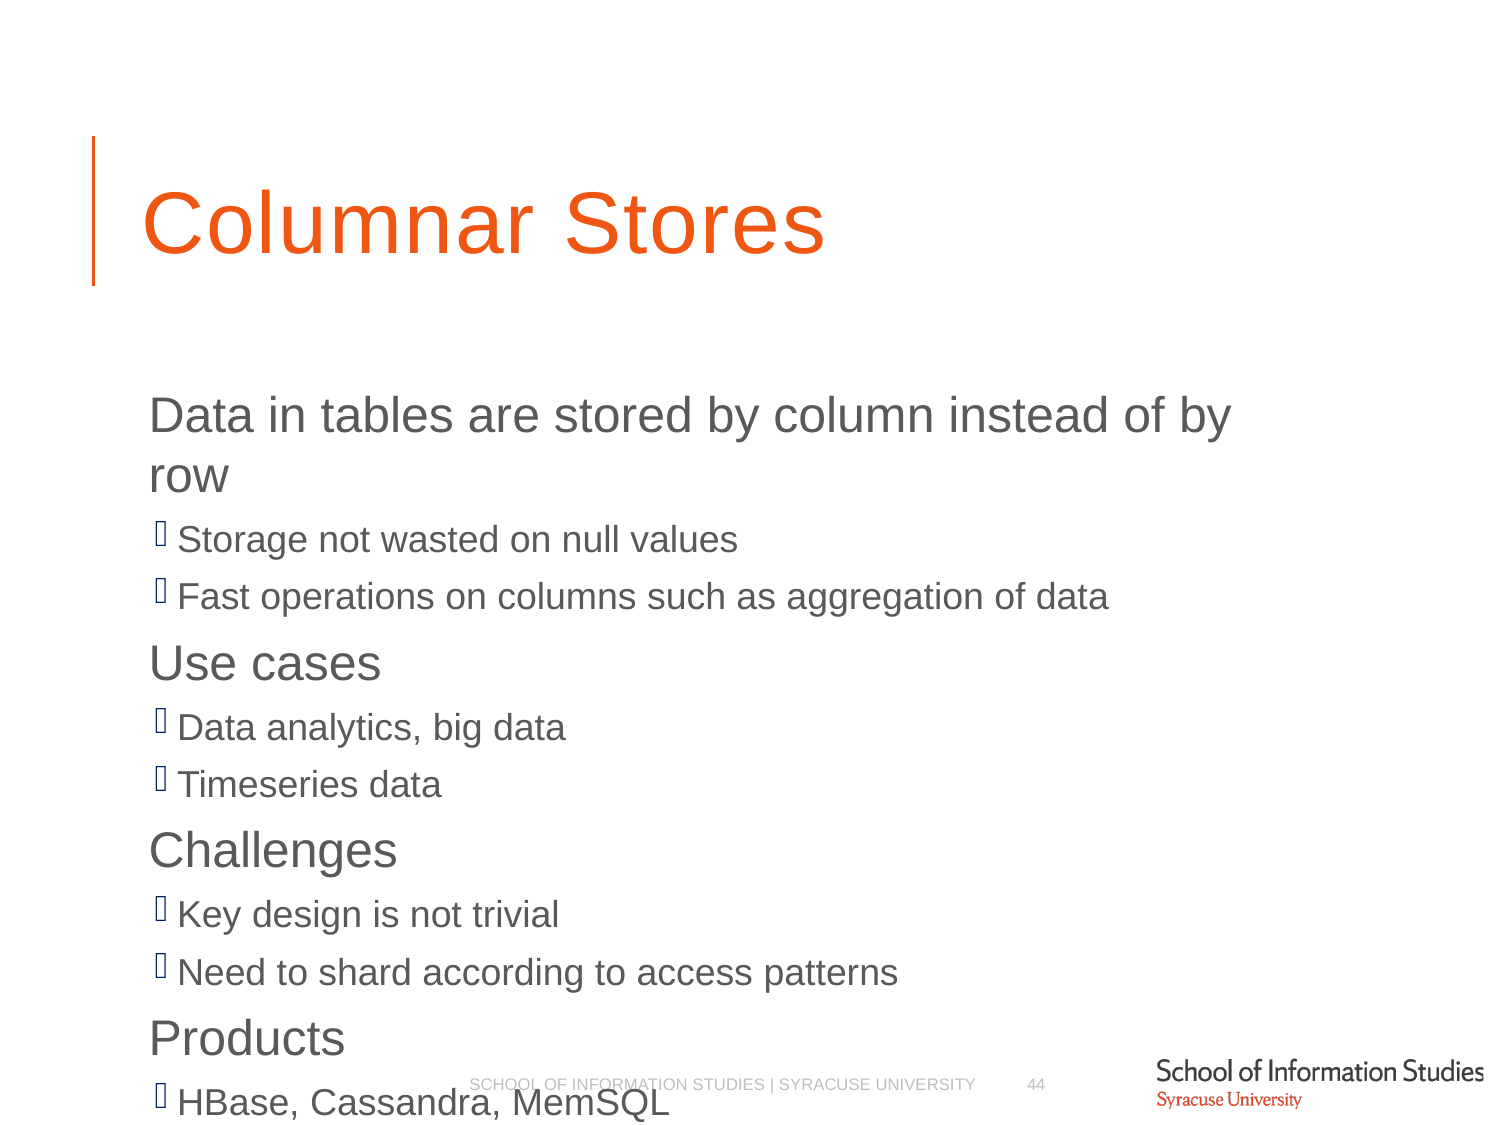

# Columnar Stores
Data in tables are stored by column instead of by row
Storage not wasted on null values
Fast operations on columns such as aggregation of data
Use cases
Data analytics, big data
Timeseries data
Challenges
Key design is not trivial
Need to shard according to access patterns
Products
HBase, Cassandra, MemSQL
School of Information Studies | Syracuse University
44